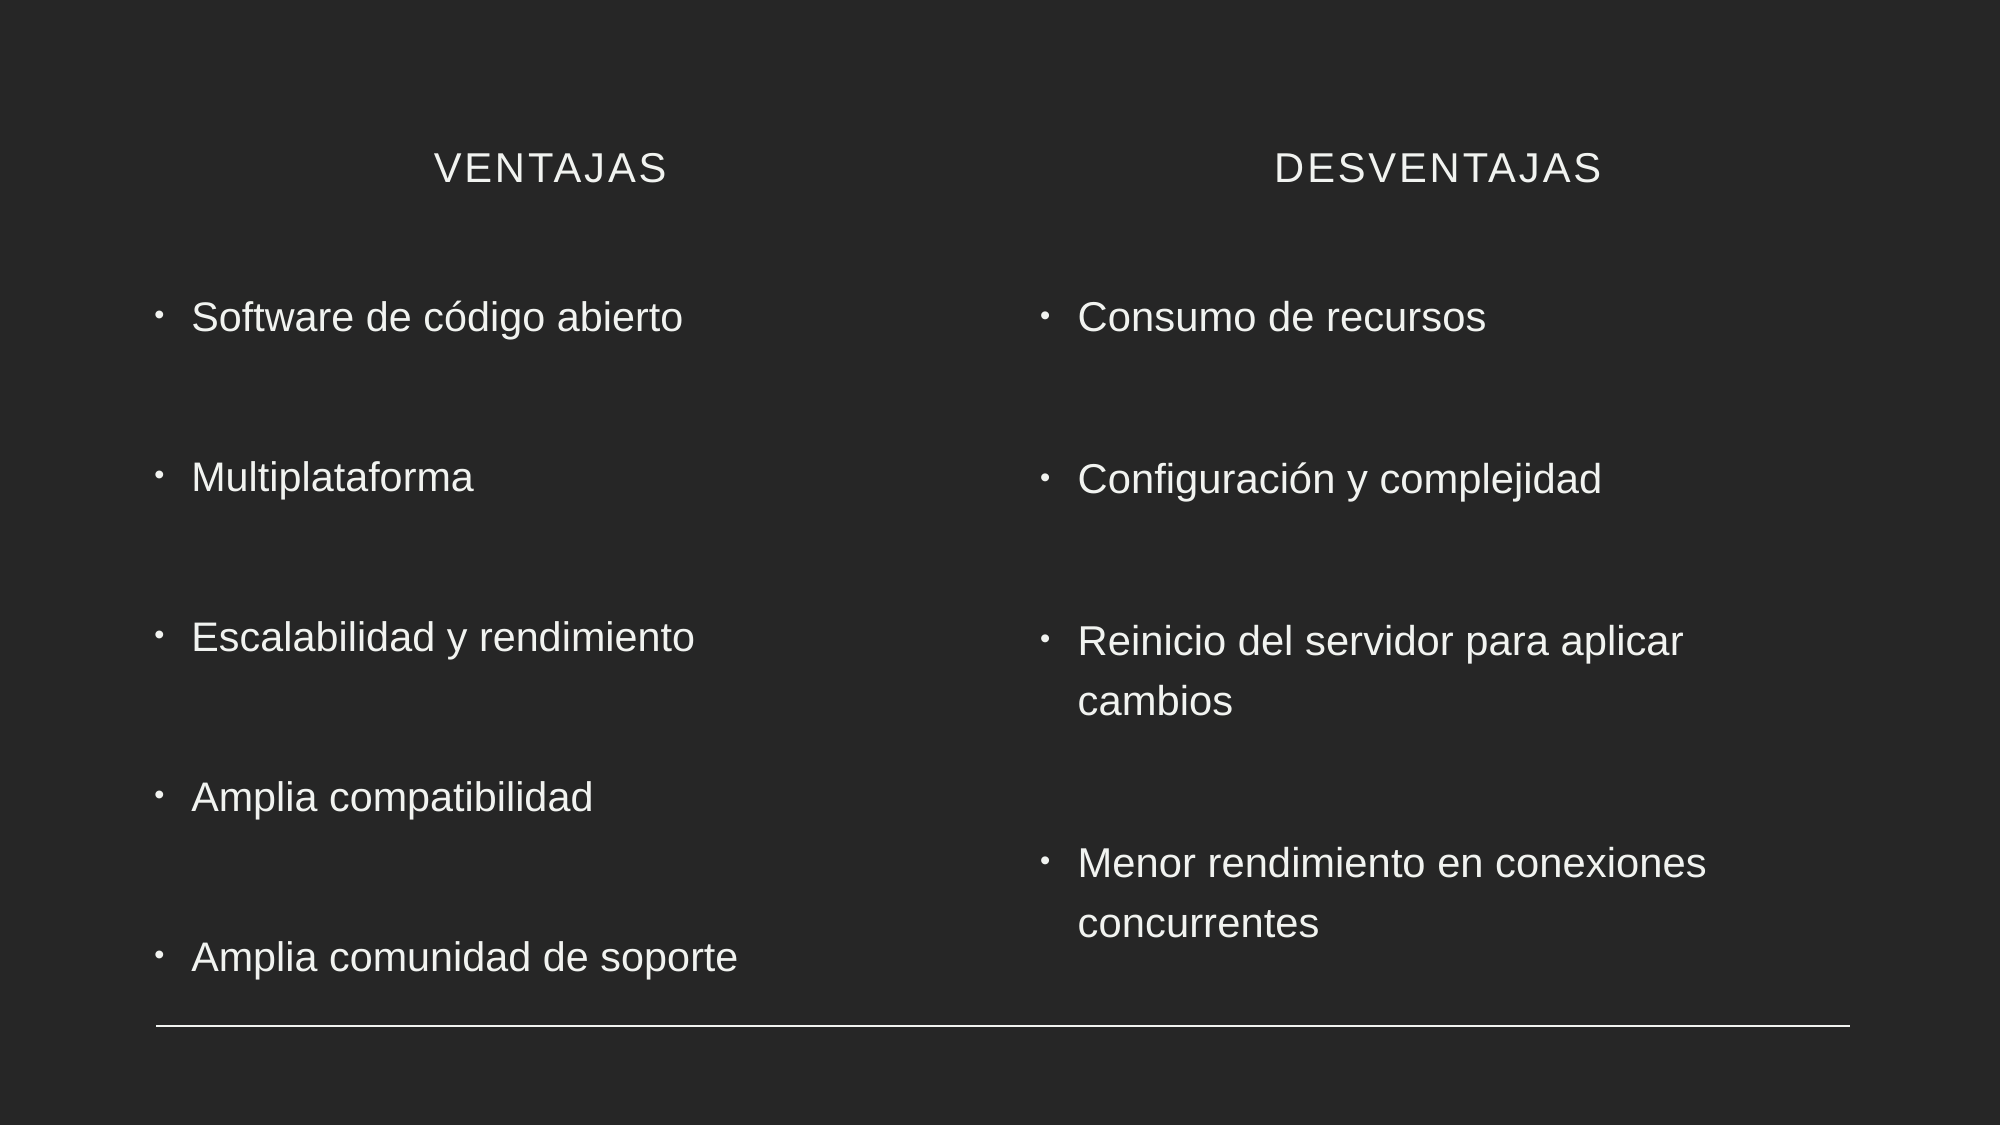

Desventajas
Ventajas
Software de código abierto

Multiplataforma

Escalabilidad y rendimiento

Amplia compatibilidad

Amplia comunidad de soporte
Consumo de recursos

Configuración y complejidad

Reinicio del servidor para aplicar cambios

Menor rendimiento en conexiones concurrentes